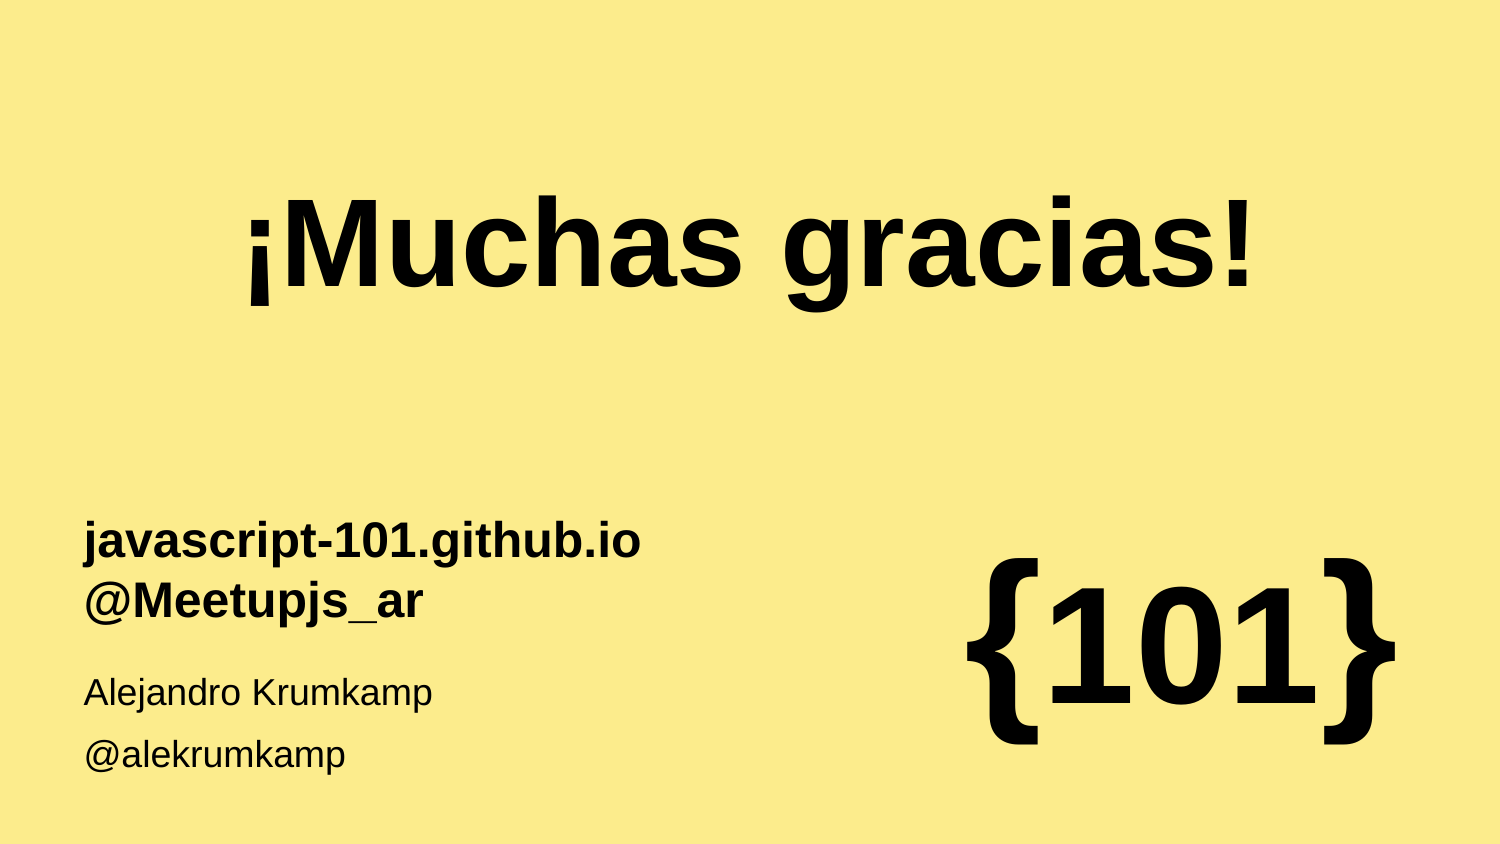

¡Muchas gracias!
javascript-101.github.io
@Meetupjs_ar
Alejandro Krumkamp

@alekrumkamp
# {101}